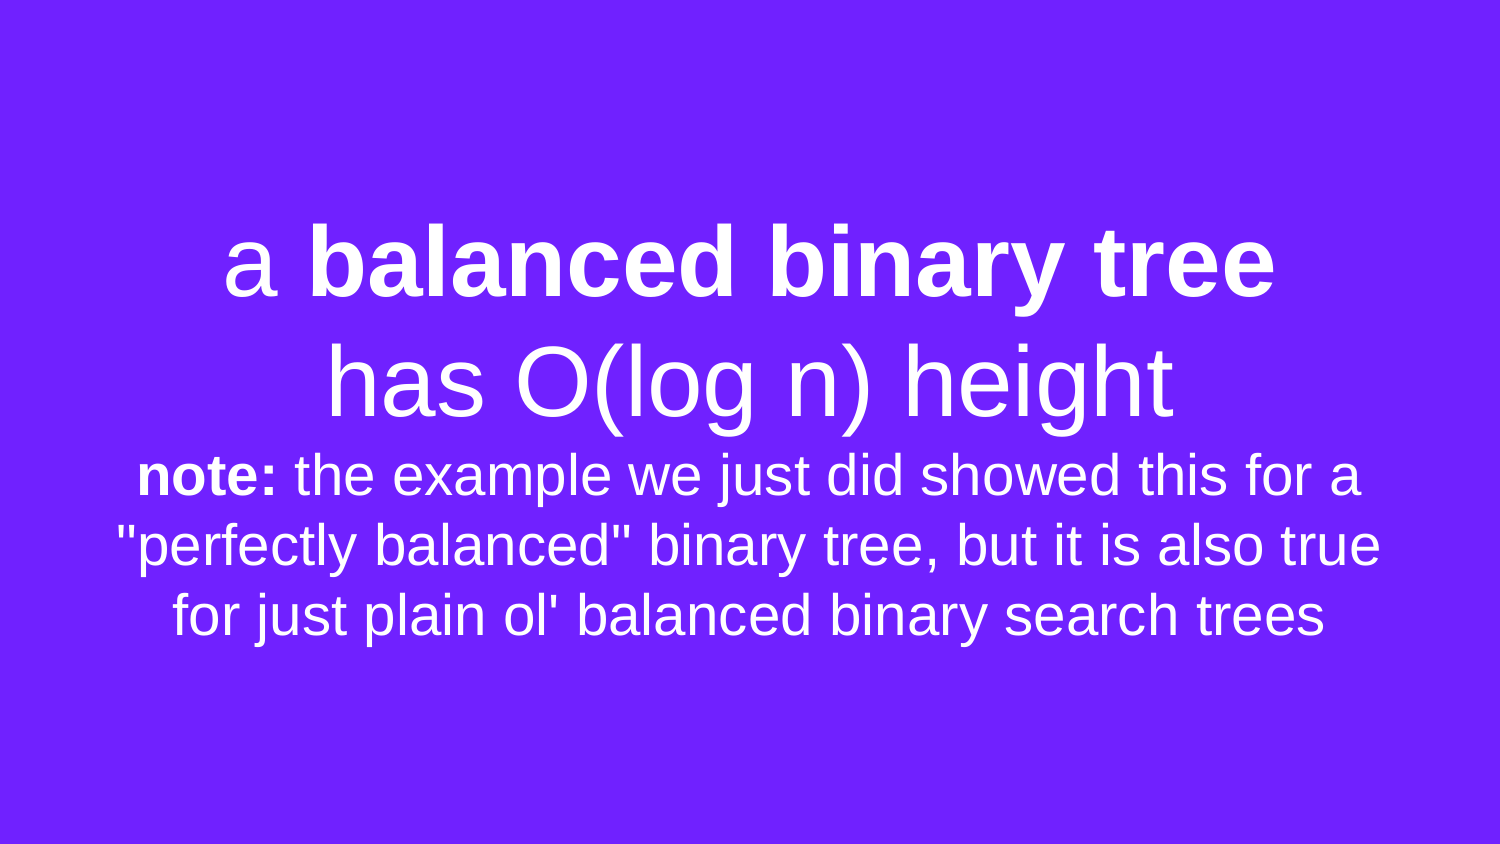

# a balanced binary tree has O(log n) height note: the example we just did showed this for a "perfectly balanced" binary tree, but it is also true for just plain ol' balanced binary search trees